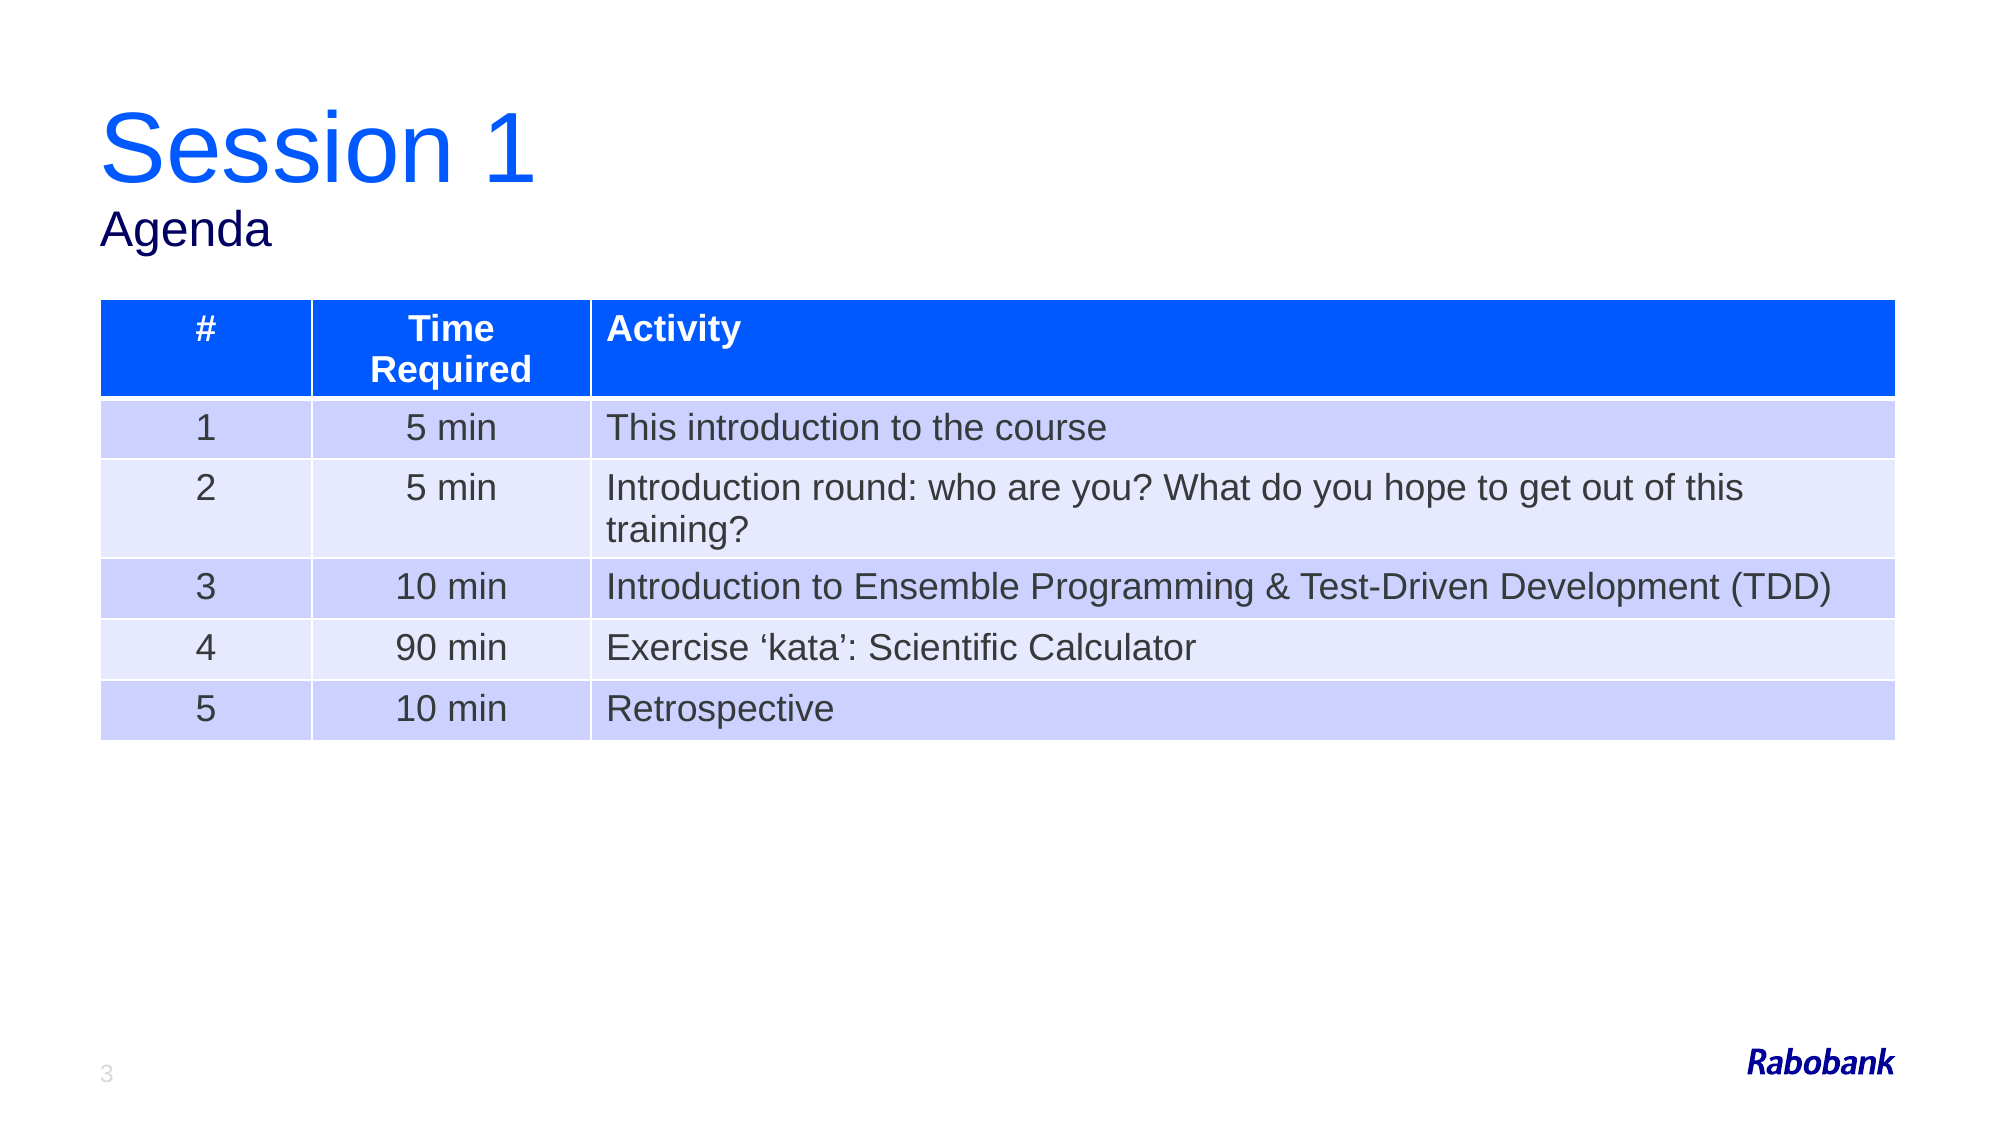

# Session 1
Agenda
| # | Time Required | Activity |
| --- | --- | --- |
| 1 | 5 min | This introduction to the course |
| 2 | 5 min | Introduction round: who are you? What do you hope to get out of this training? |
| 3 | 10 min | Introduction to Ensemble Programming & Test-Driven Development (TDD) |
| 4 | 90 min | Exercise ‘kata’: Scientific Calculator |
| 5 | 10 min | Retrospective |
3